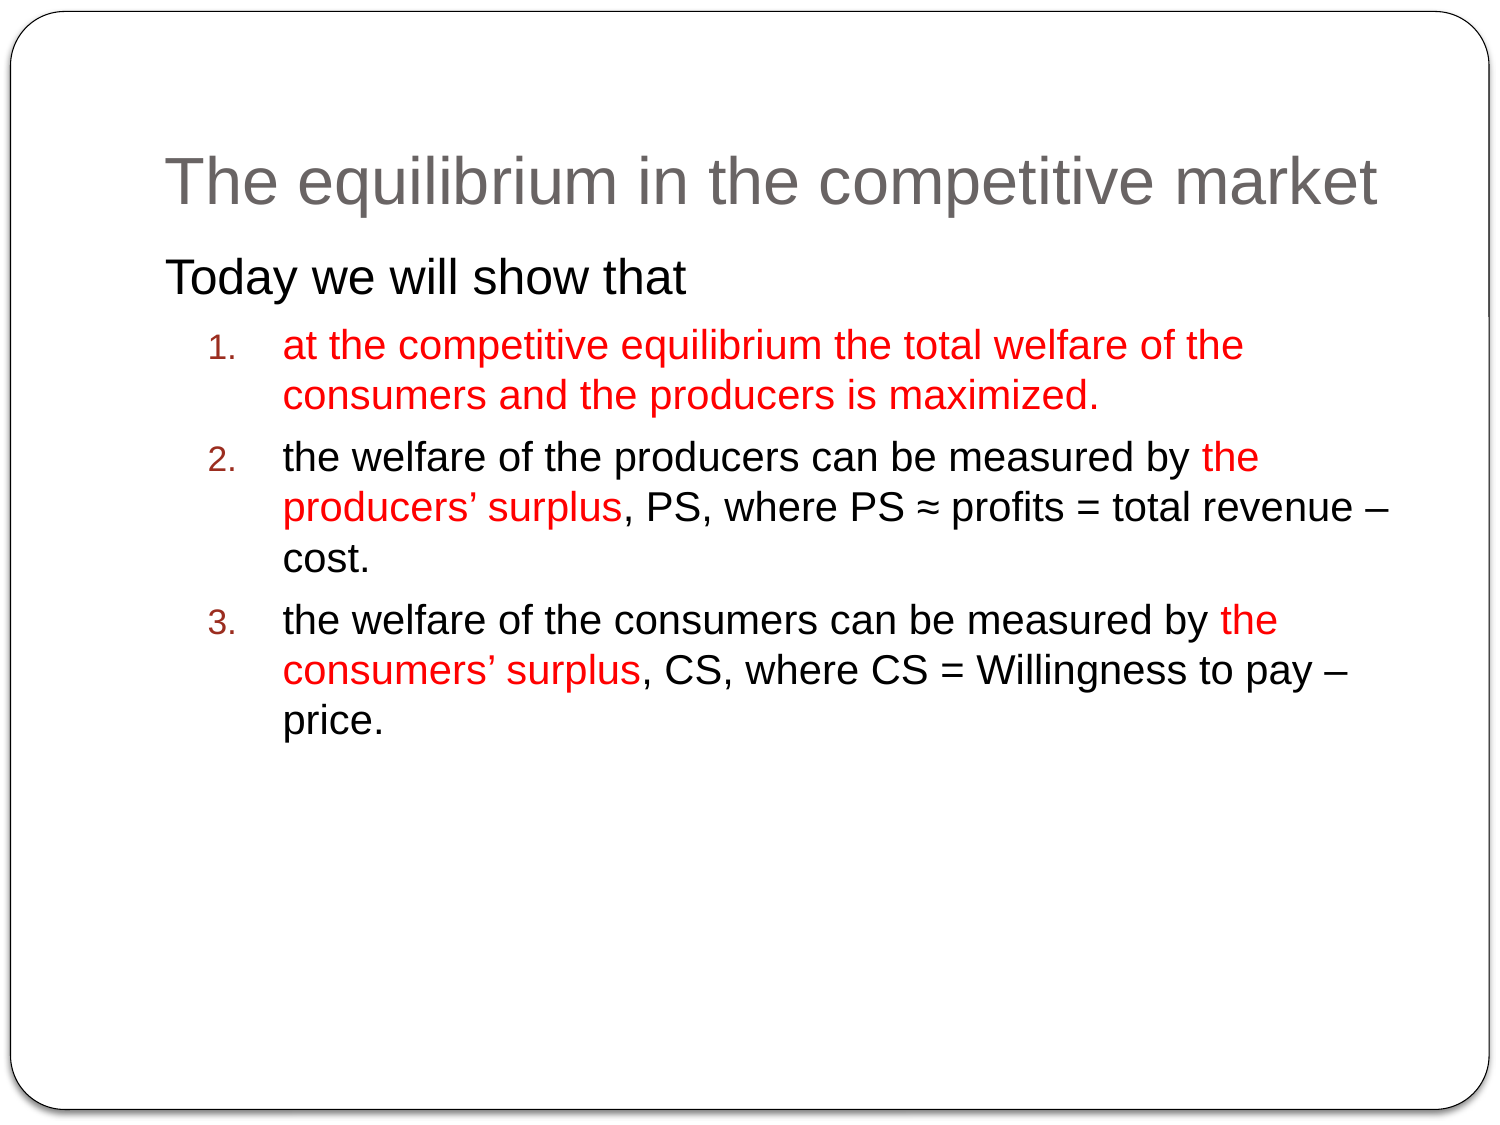

# The equilibrium in the competitive market
Today we will show that
at the competitive equilibrium the total welfare of the consumers and the producers is maximized.
the welfare of the producers can be measured by the producers’ surplus, PS, where PS ≈ profits = total revenue – cost.
the welfare of the consumers can be measured by the consumers’ surplus, CS, where CS = Willingness to pay – price.